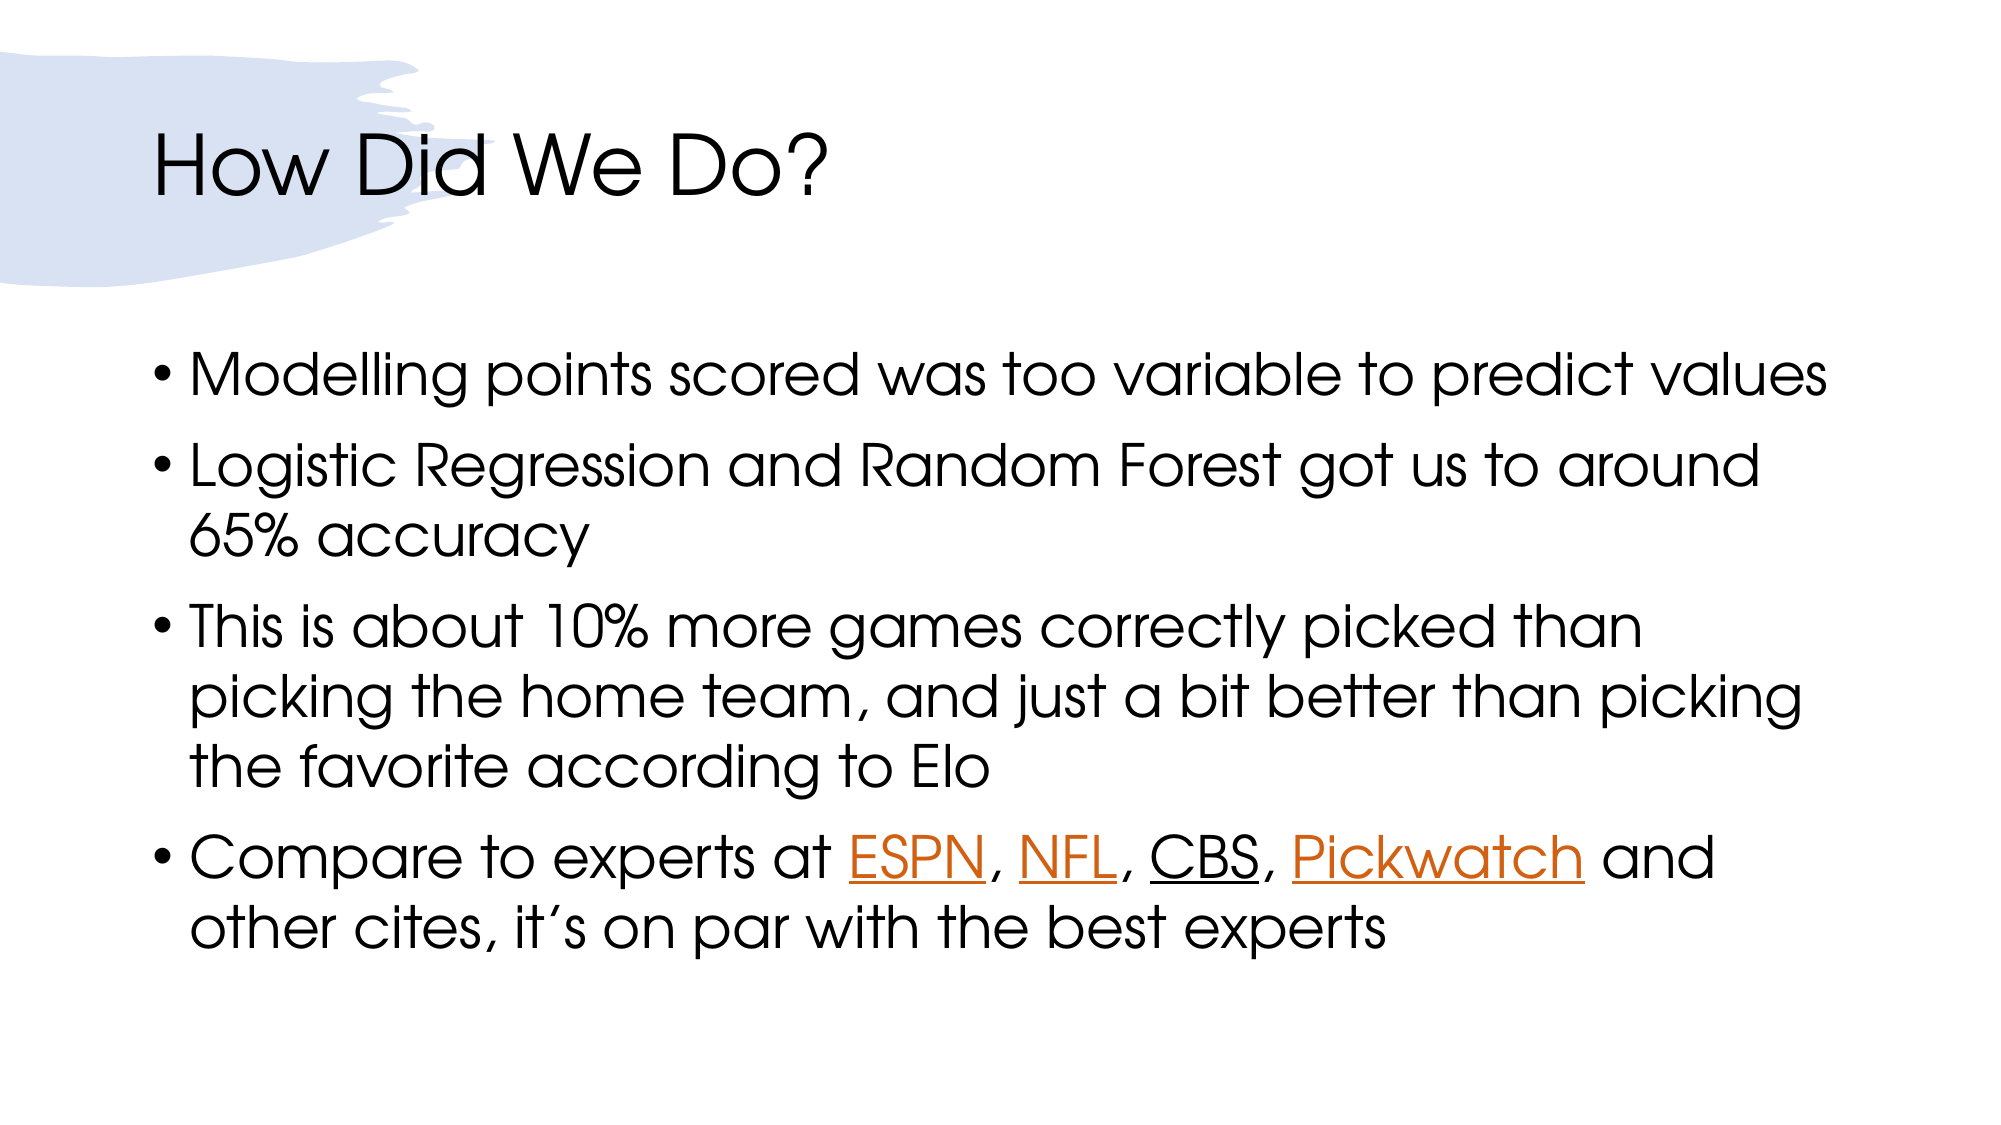

# How Did We Do?
Modelling points scored was too variable to predict values
Logistic Regression and Random Forest got us to around 65% accuracy
This is about 10% more games correctly picked than picking the home team, and just a bit better than picking the favorite according to Elo
Compare to experts at ESPN, NFL, CBS, Pickwatch and other cites, it’s on par with the best experts